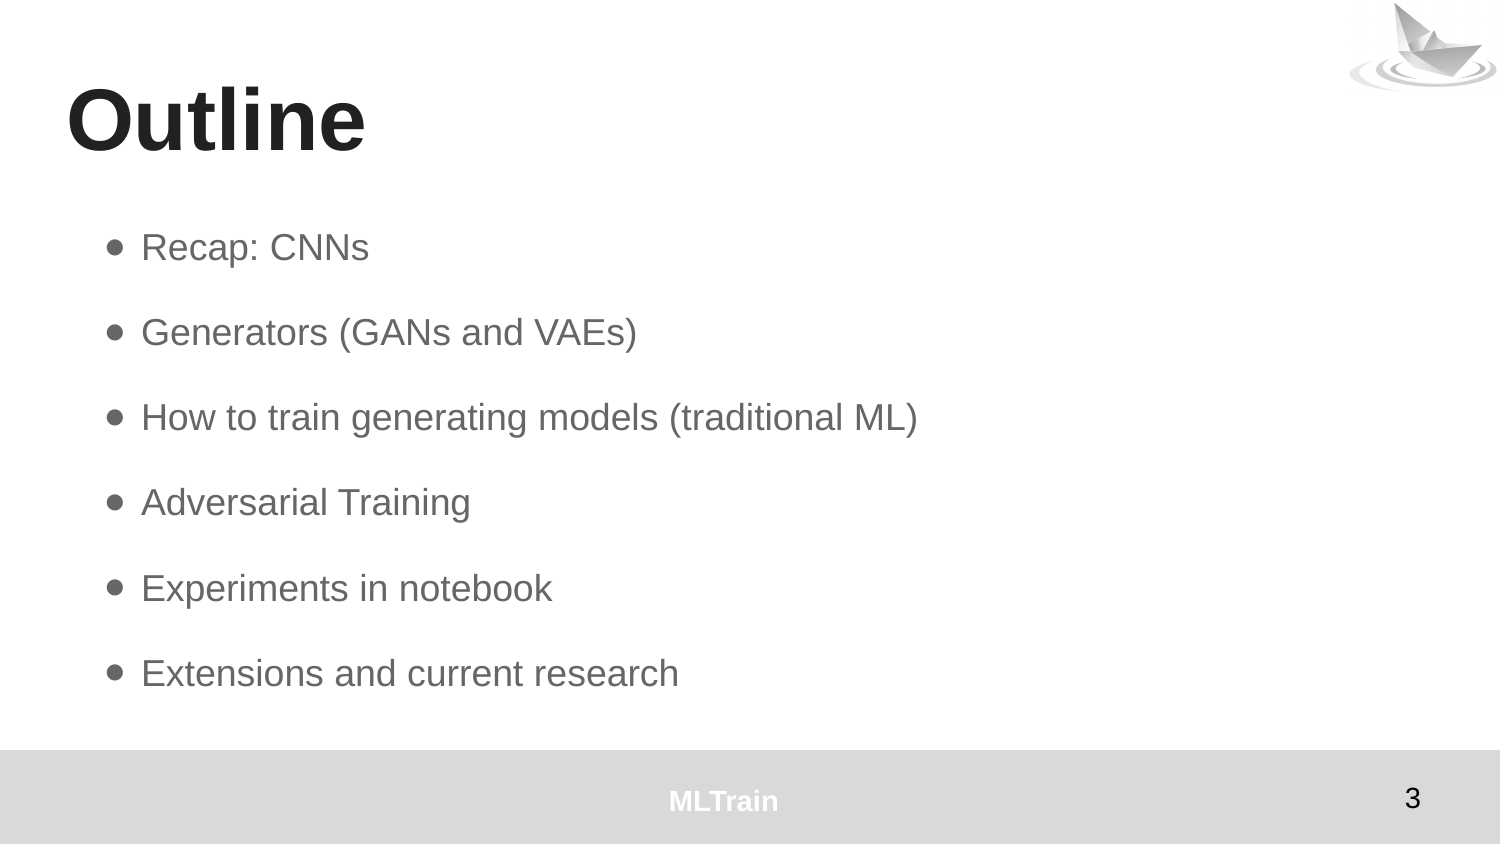

# Outline
Recap: CNNs
Generators (GANs and VAEs)
How to train generating models (traditional ML)
Adversarial Training
Experiments in notebook
Extensions and current research
3